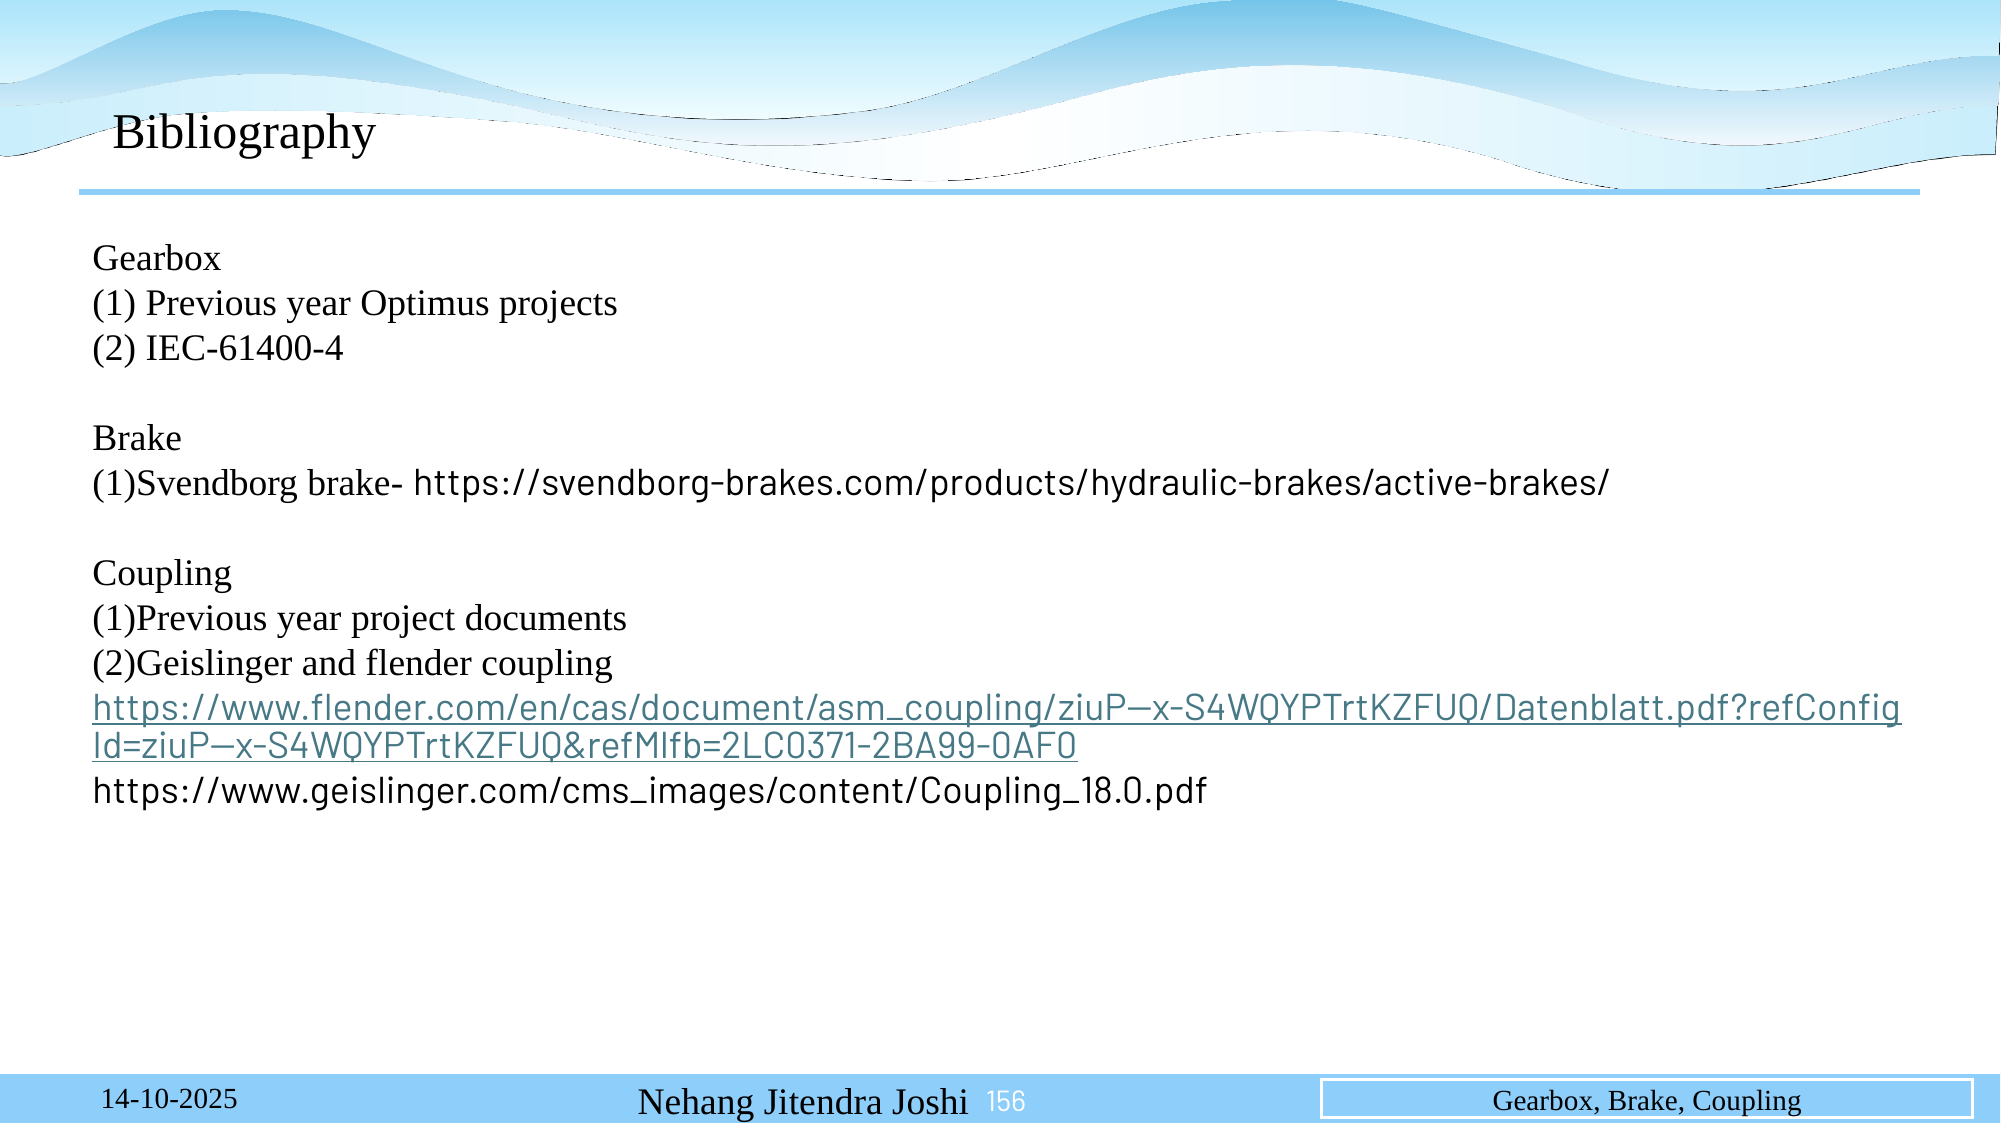

# Bibliography

Gearbox
(1) Previous year Optimus projects
(2) IEC-61400-4

Brake
(1)Svendborg brake- https://svendborg-brakes.com/products/hydraulic-brakes/active-brakes/

Coupling
(1)Previous year project documents
(2)Geislinger and flender coupling
https://www.flender.com/en/cas/document/asm_coupling/ziuP--x-S4WQYPTrtKZFUQ/Datenblatt.pdf?refConfigId=ziuP--x-S4WQYPTrtKZFUQ&refMlfb=2LC0371-2BA99-0AF0
https://www.geislinger.com/cms_images/content/Coupling_18.0.pdf

Nehang Jitendra Joshi
14-10-2025

156
Gearbox, Brake, Coupling